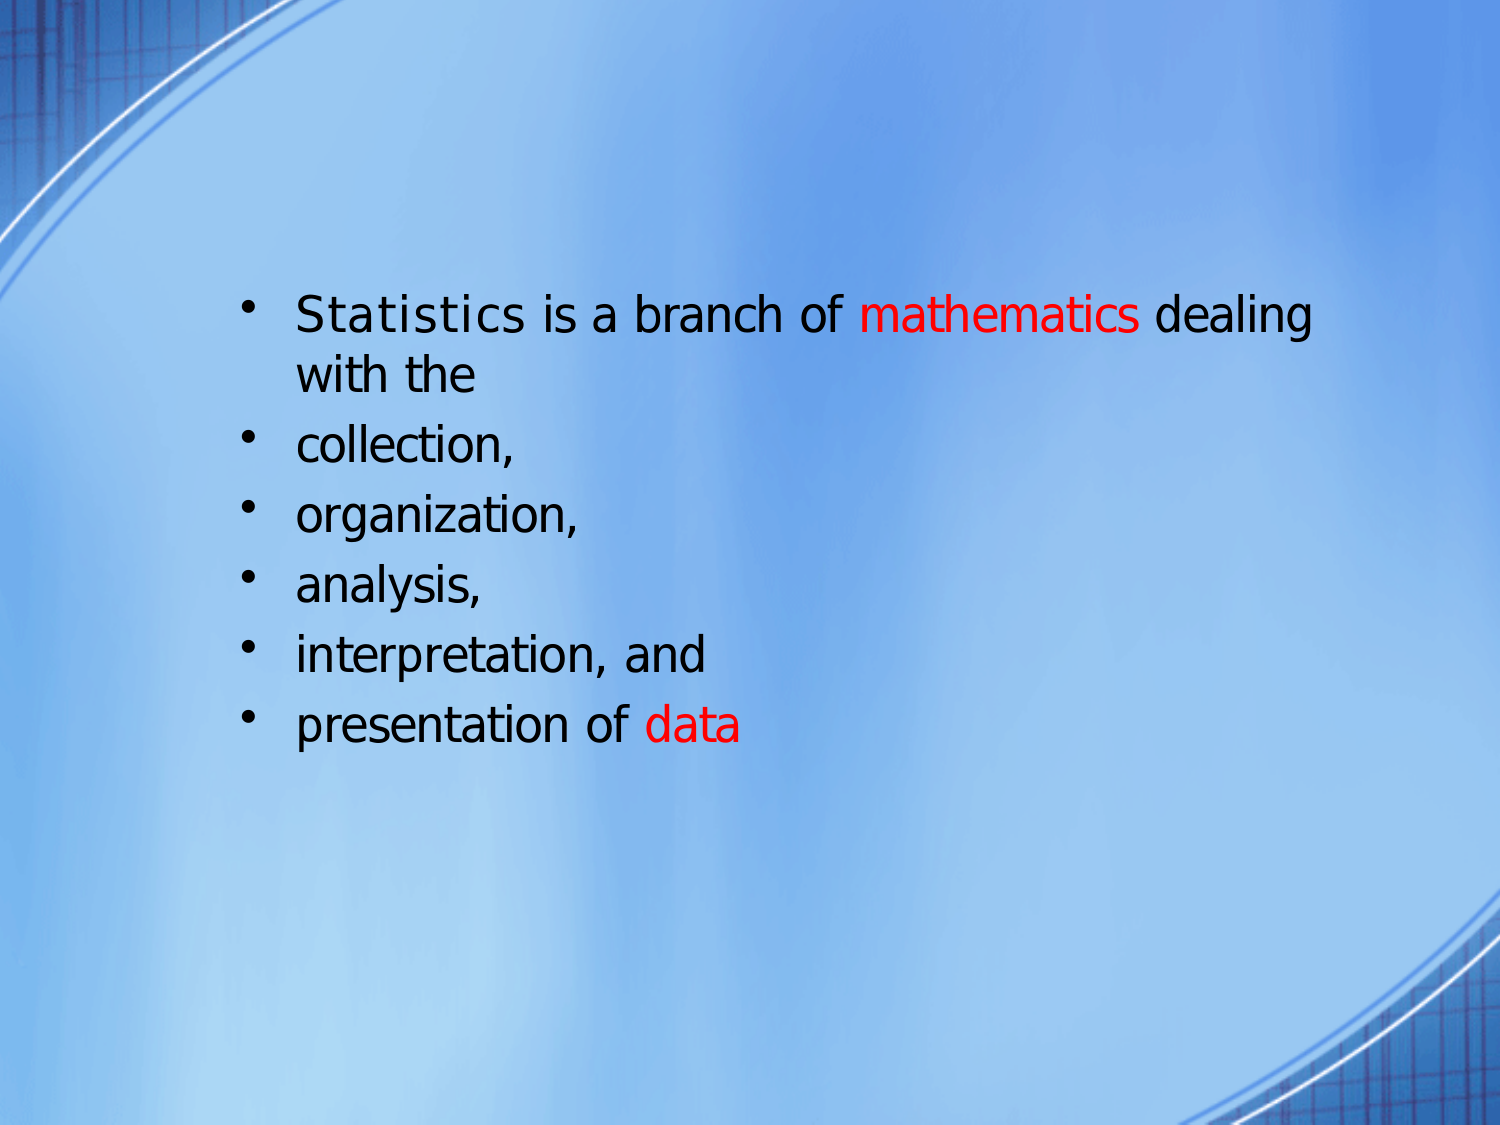

#
Statistics is a branch of mathematics dealing with the
collection,
organization,
analysis,
interpretation, and
presentation of data